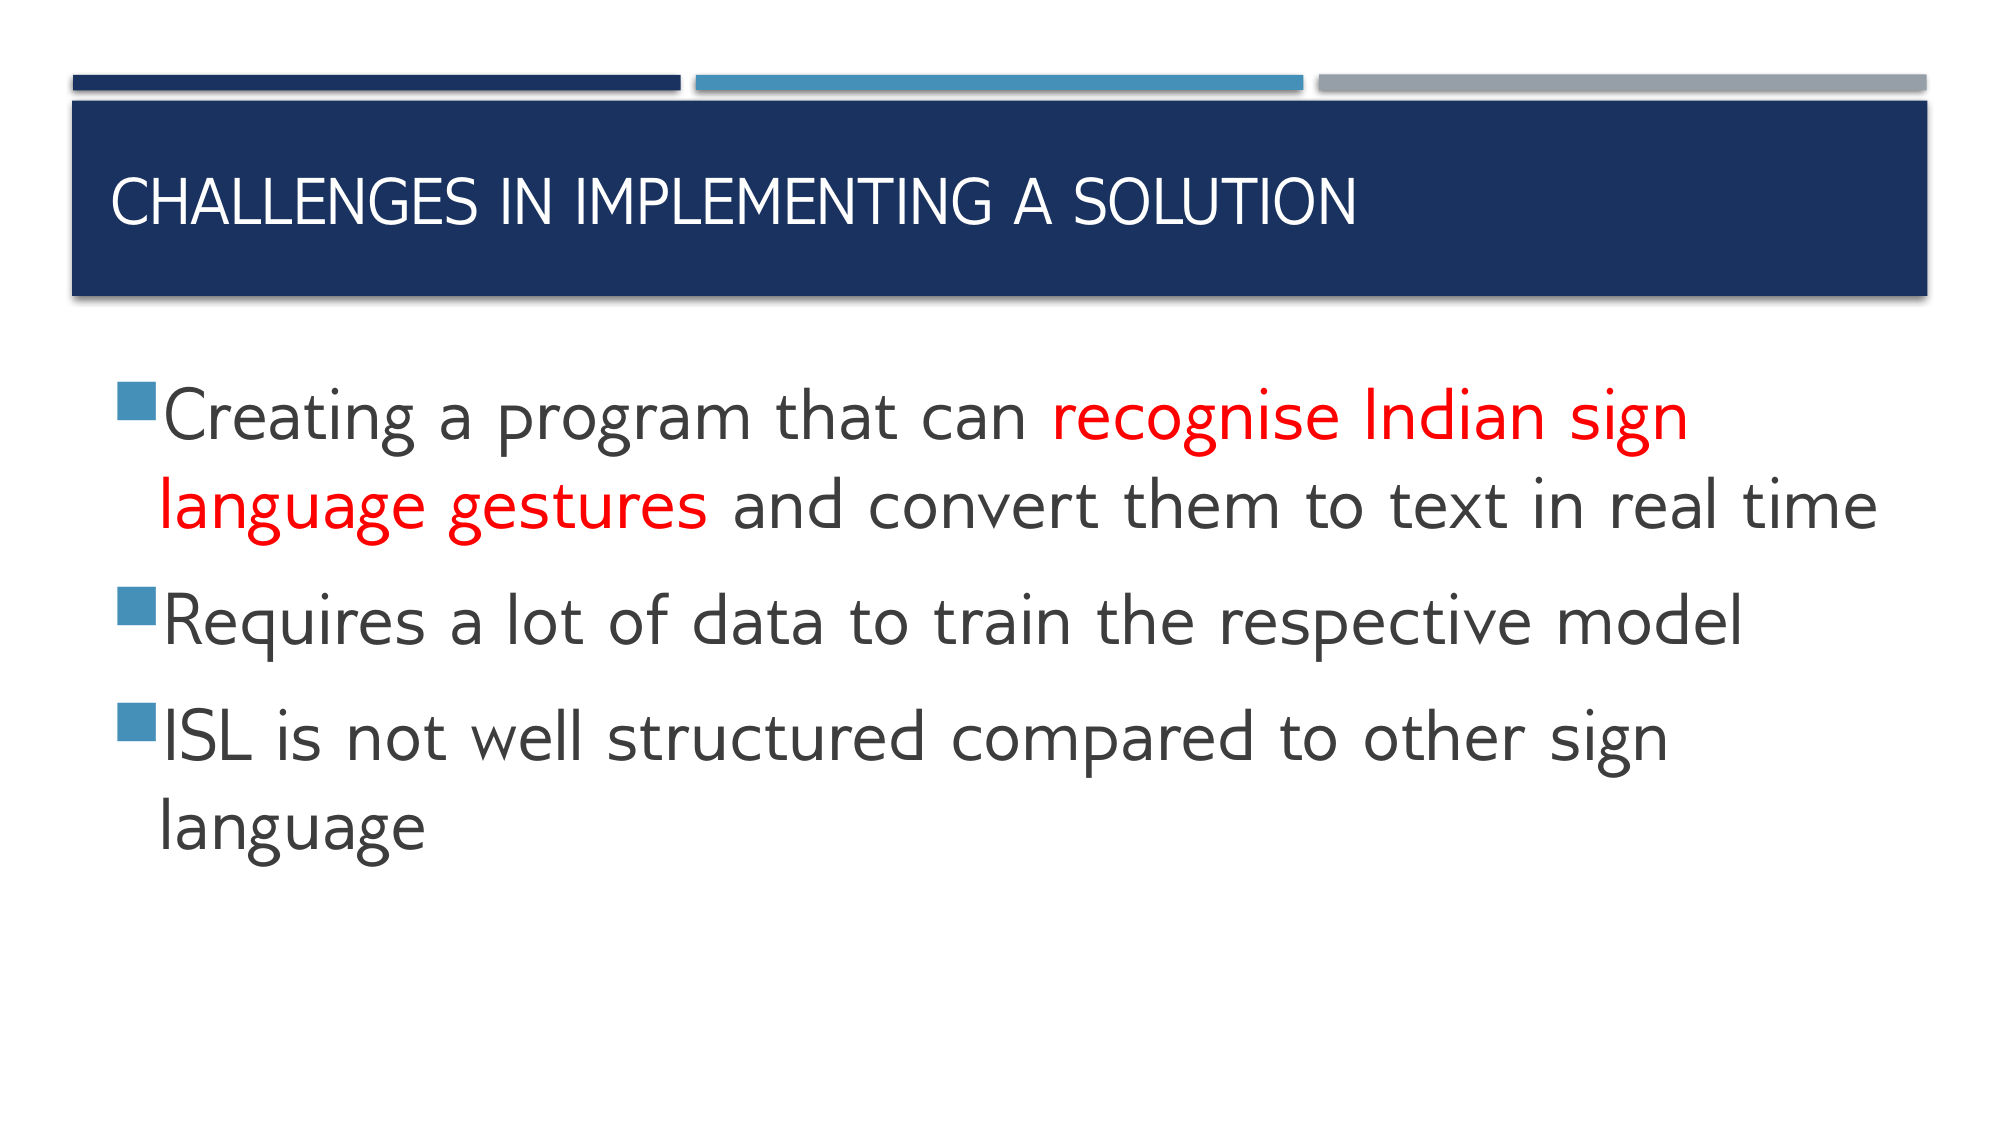

# Challenges in implementing a solution
Creating a program that can recognise Indian sign language gestures and convert them to text in real time
Requires a lot of data to train the respective model
ISL is not well structured compared to other sign language